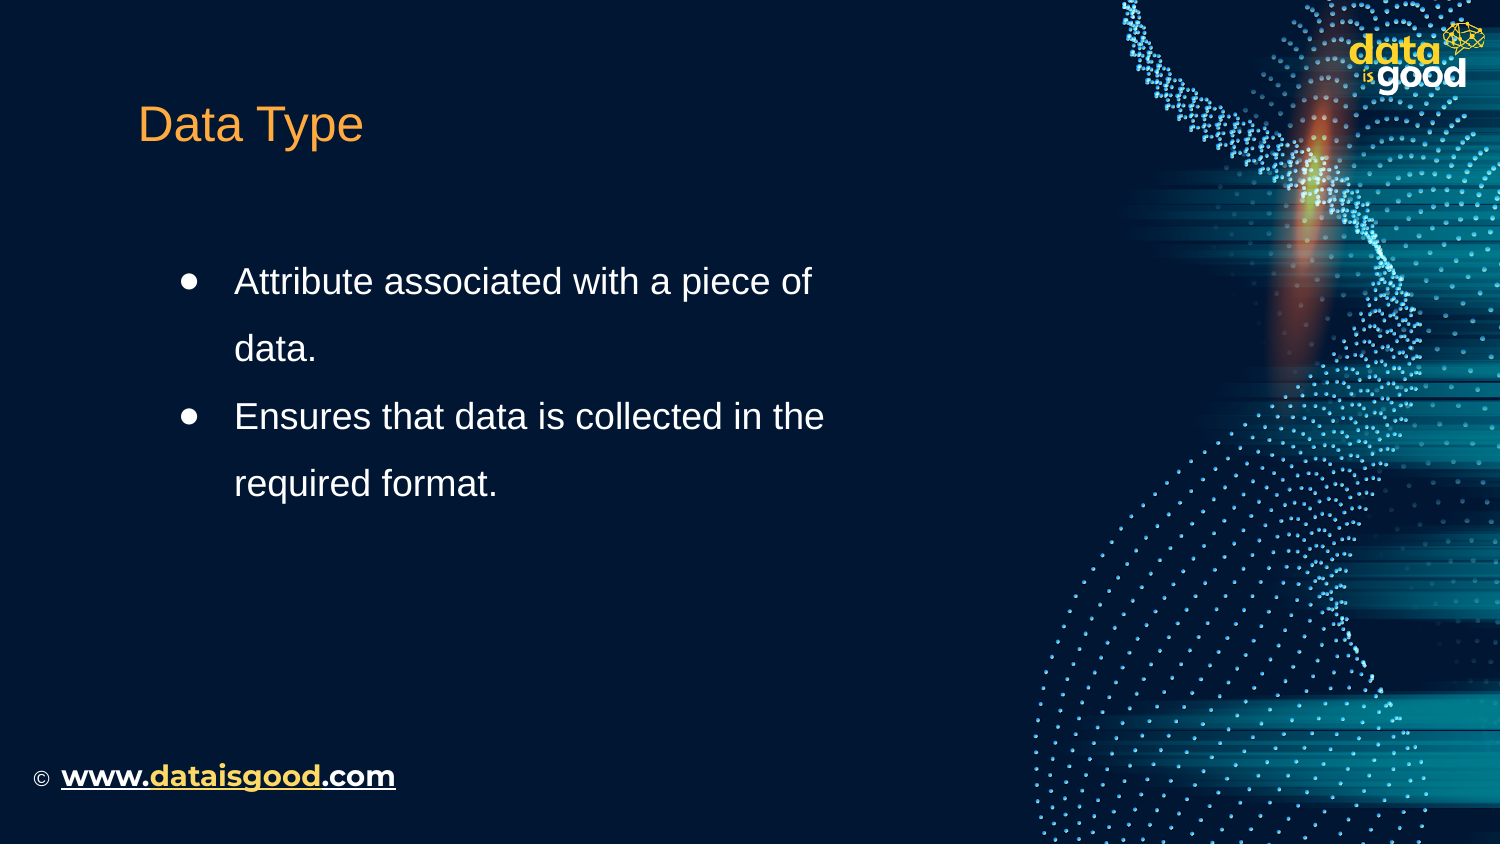

# Data Type
Attribute associated with a piece of data.
Ensures that data is collected in the required format.